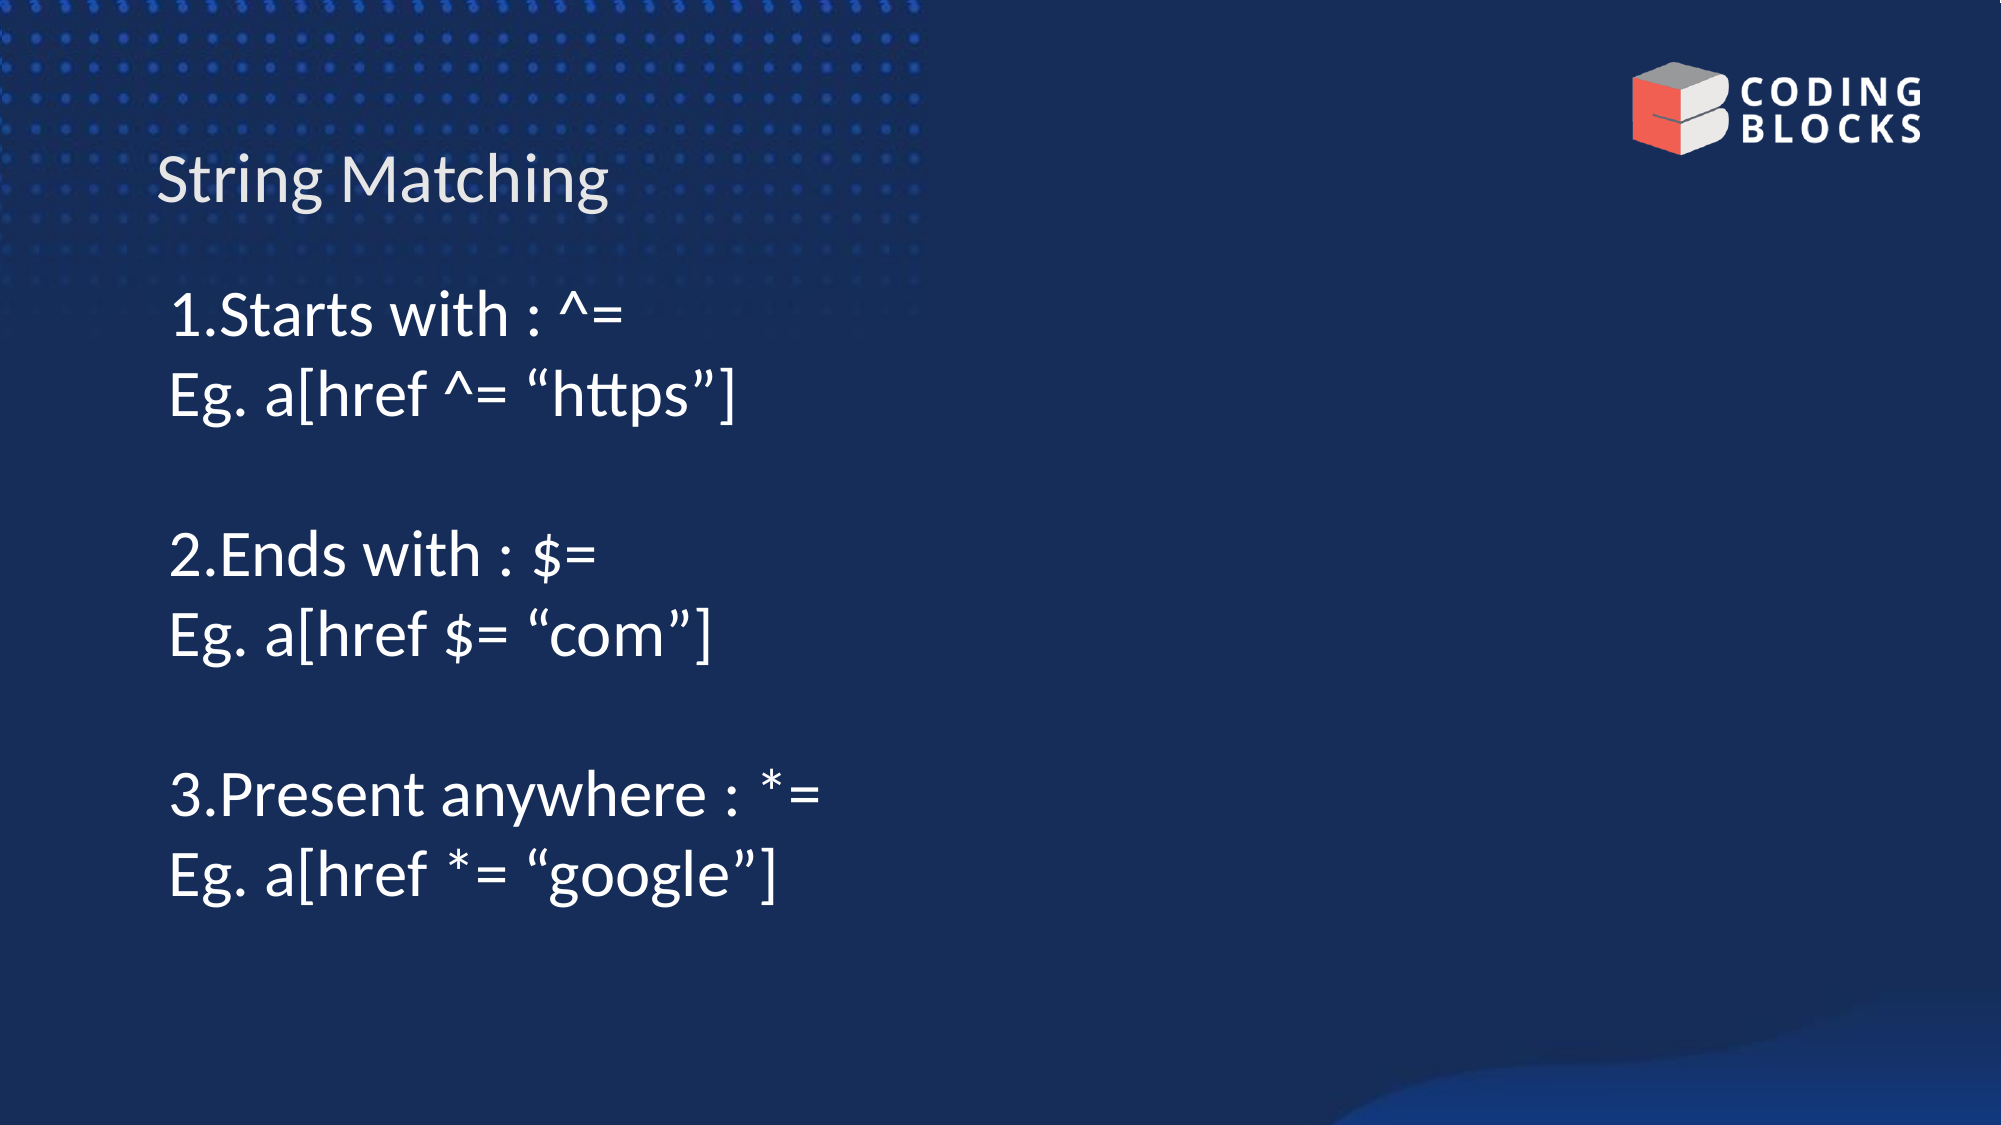

# String Matching
1.Starts with : ^=
Eg. a[href ^= “https”]

2.Ends with : $=
Eg. a[href $= “com”]

3.Present anywhere : *=
Eg. a[href *= “google”]